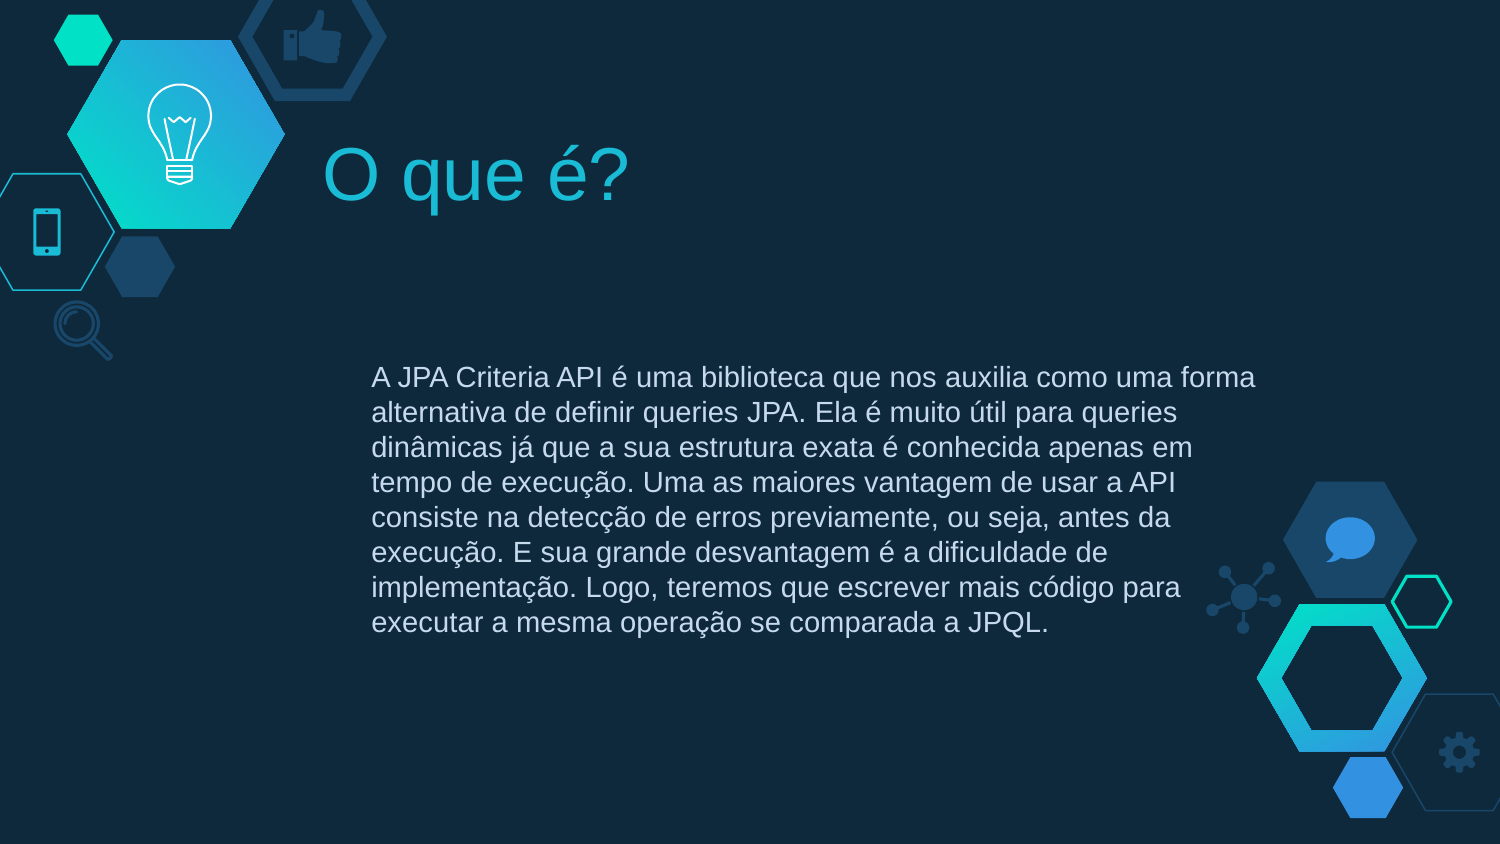

# O que é?

A JPA Criteria API é uma biblioteca que nos auxilia como uma forma alternativa de definir queries JPA. Ela é muito útil para queries dinâmicas já que a sua estrutura exata é conhecida apenas em tempo de execução. Uma as maiores vantagem de usar a API consiste na detecção de erros previamente, ou seja, antes da execução. E sua grande desvantagem é a dificuldade de implementação. Logo, teremos que escrever mais código para executar a mesma operação se comparada a JPQL.